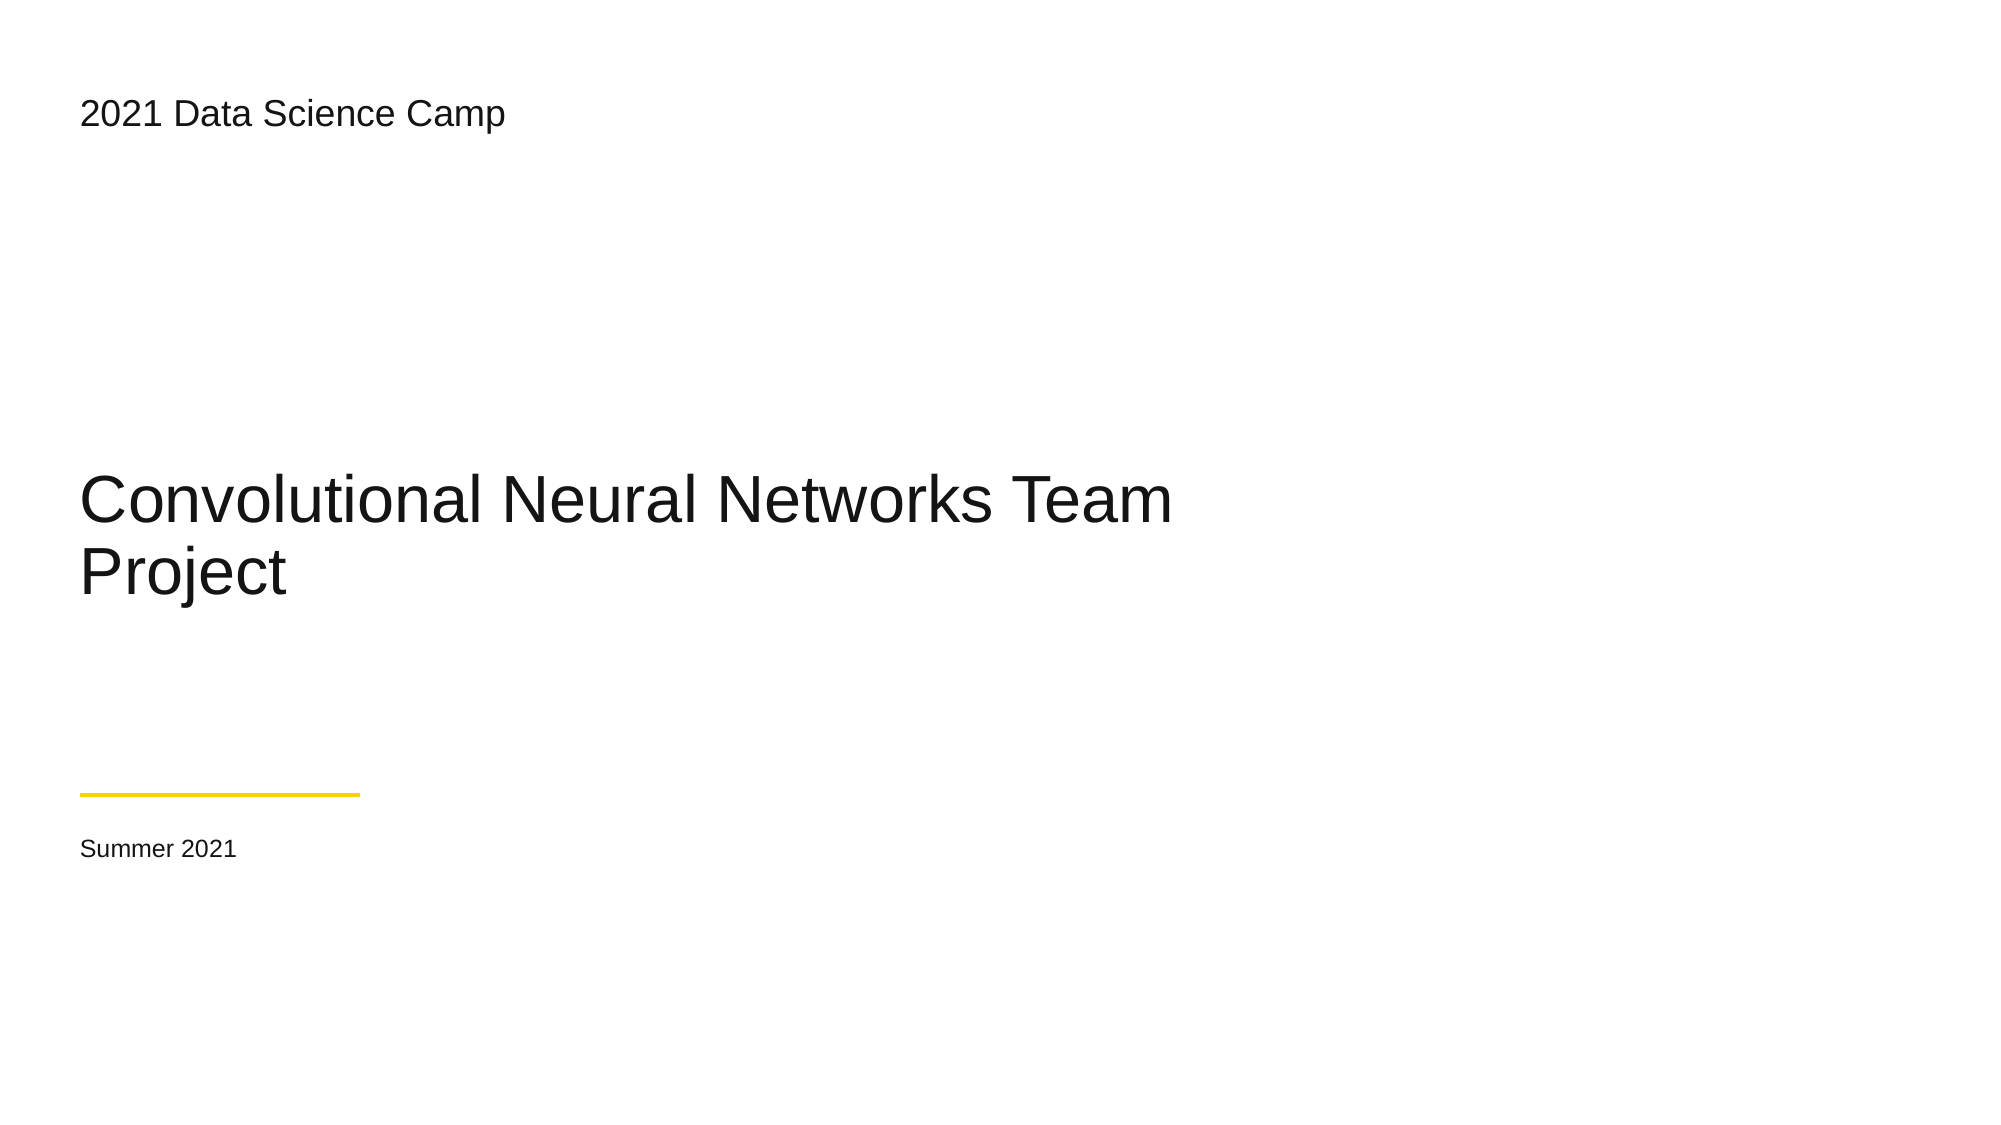

# Convolutional Neural Networks Team Project
Summer 2021